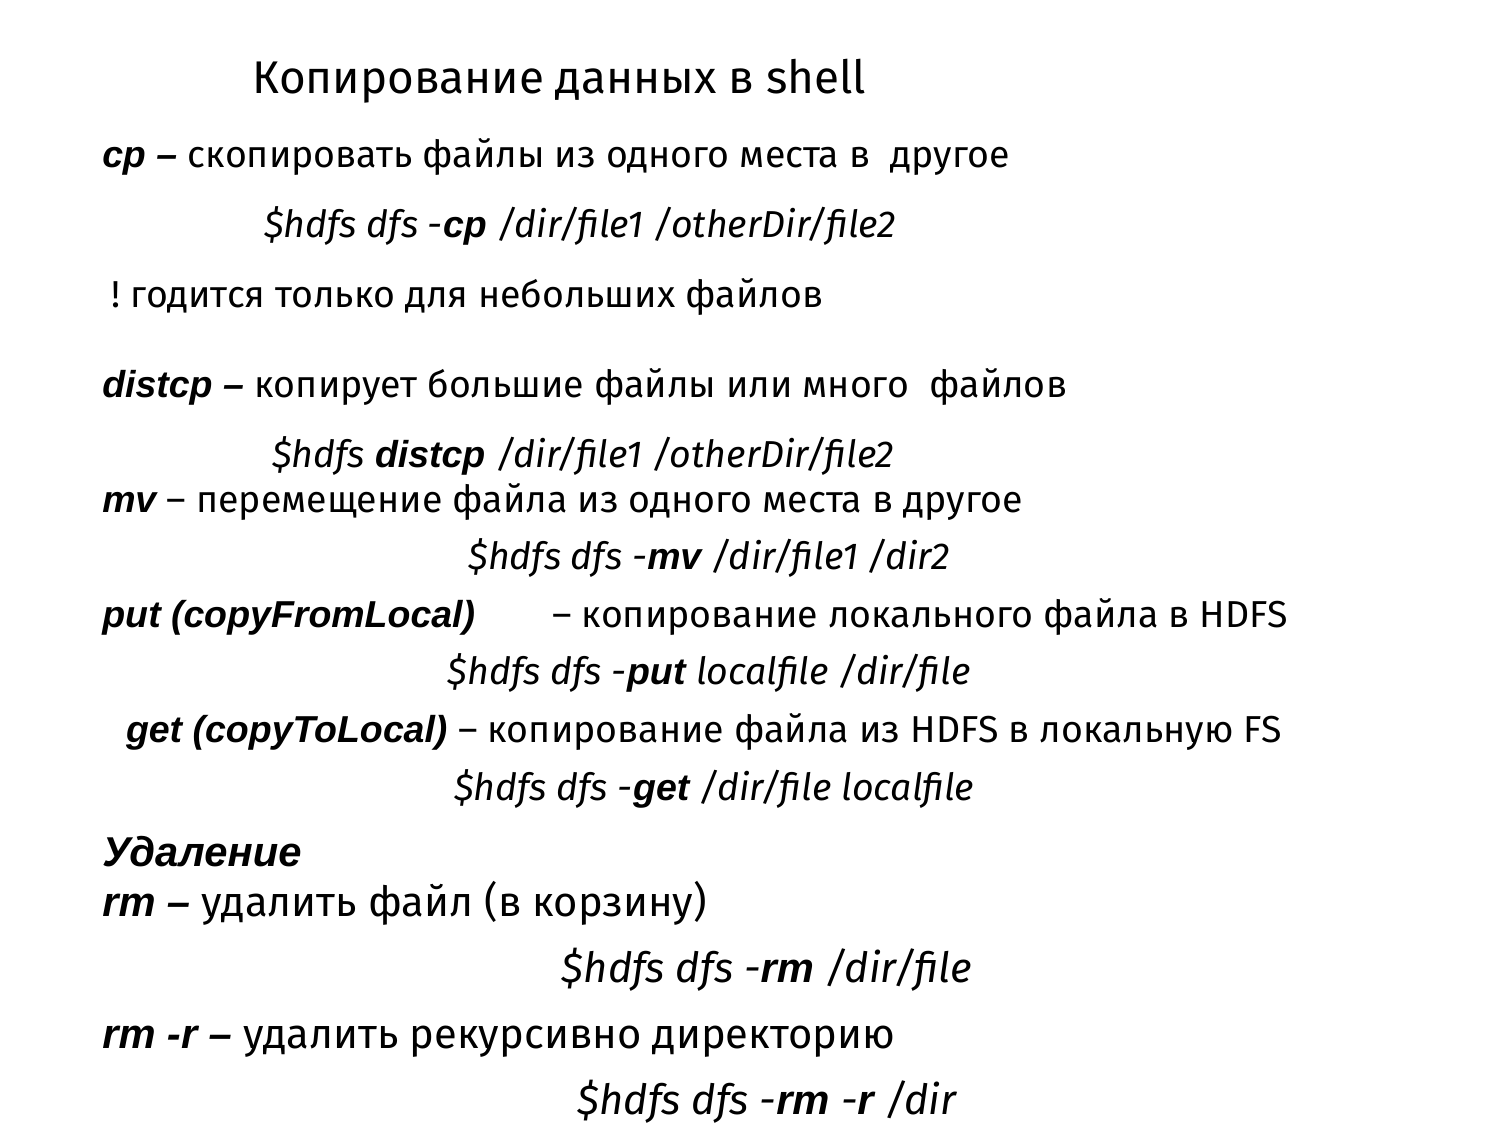

# Копирование данных в shell
cp – скопировать файлы из одного места в  другое
$hdfs dfs -cp /dir/file1 /otherDir/file2
! годится только для небольших файлов

distcp – копирует большие файлы или много  файлов
$hdfs distcp /dir/file1 /otherDir/file2
mv – перемещение файла из одного места в другое
$hdfs dfs -mv /dir/file1 /dir2
put (copyFromLocal)	– копирование локального файла в HDFS
$hdfs dfs -put localfile /dir/file
get (copyToLocal) – копирование файла из HDFS в локальную FS
$hdfs dfs -get /dir/file localfile

Удаление
rm – удалить файл (в корзину)
$hdfs dfs -rm /dir/file
rm -r – удалить рекурсивно директорию
$hdfs dfs -rm -r /dir